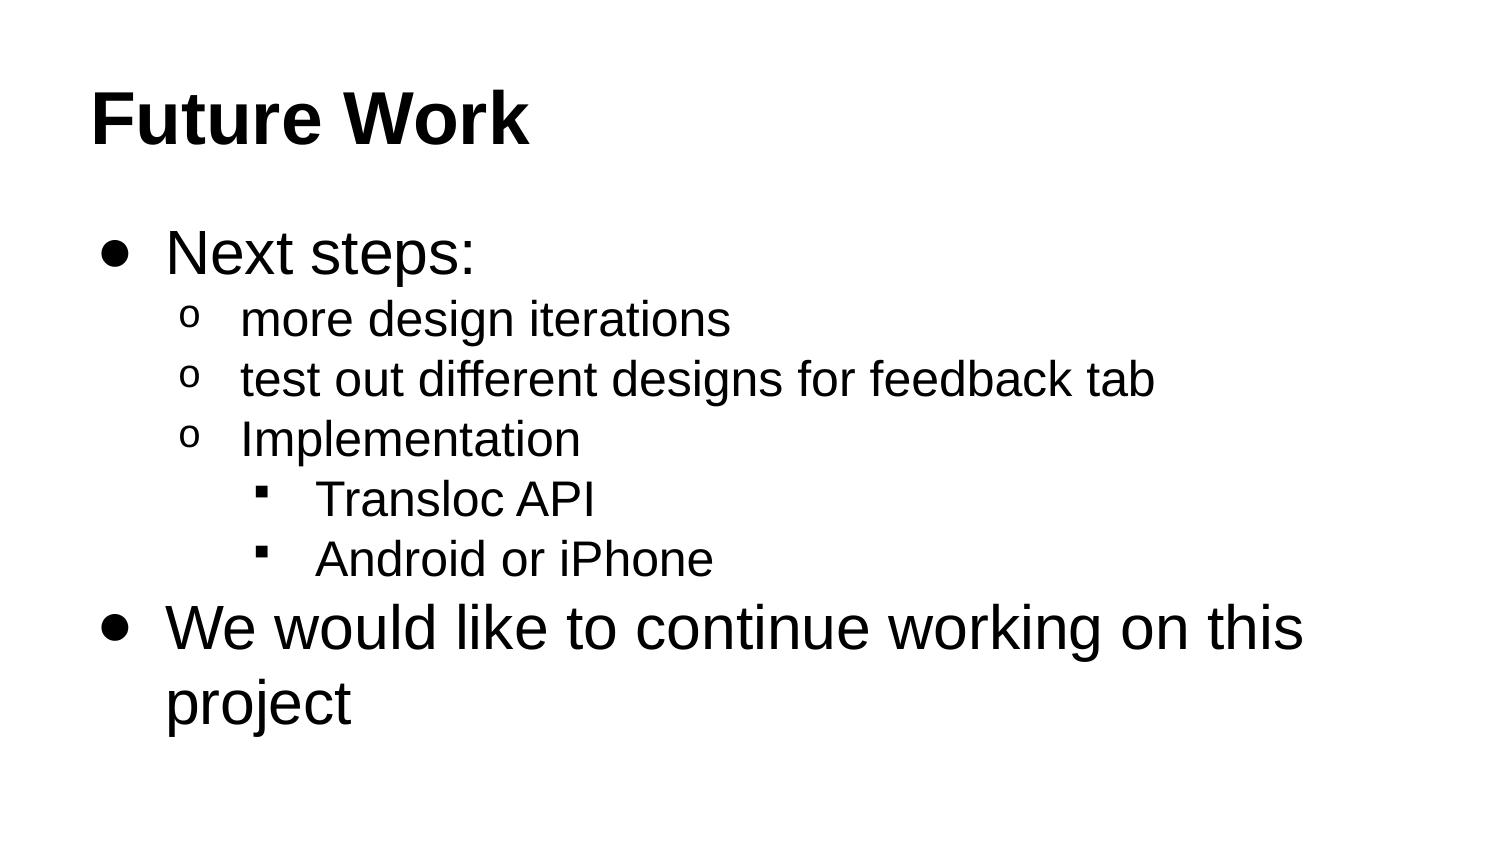

# Future Work
Next steps:
more design iterations
test out different designs for feedback tab
Implementation
Transloc API
Android or iPhone
We would like to continue working on this project